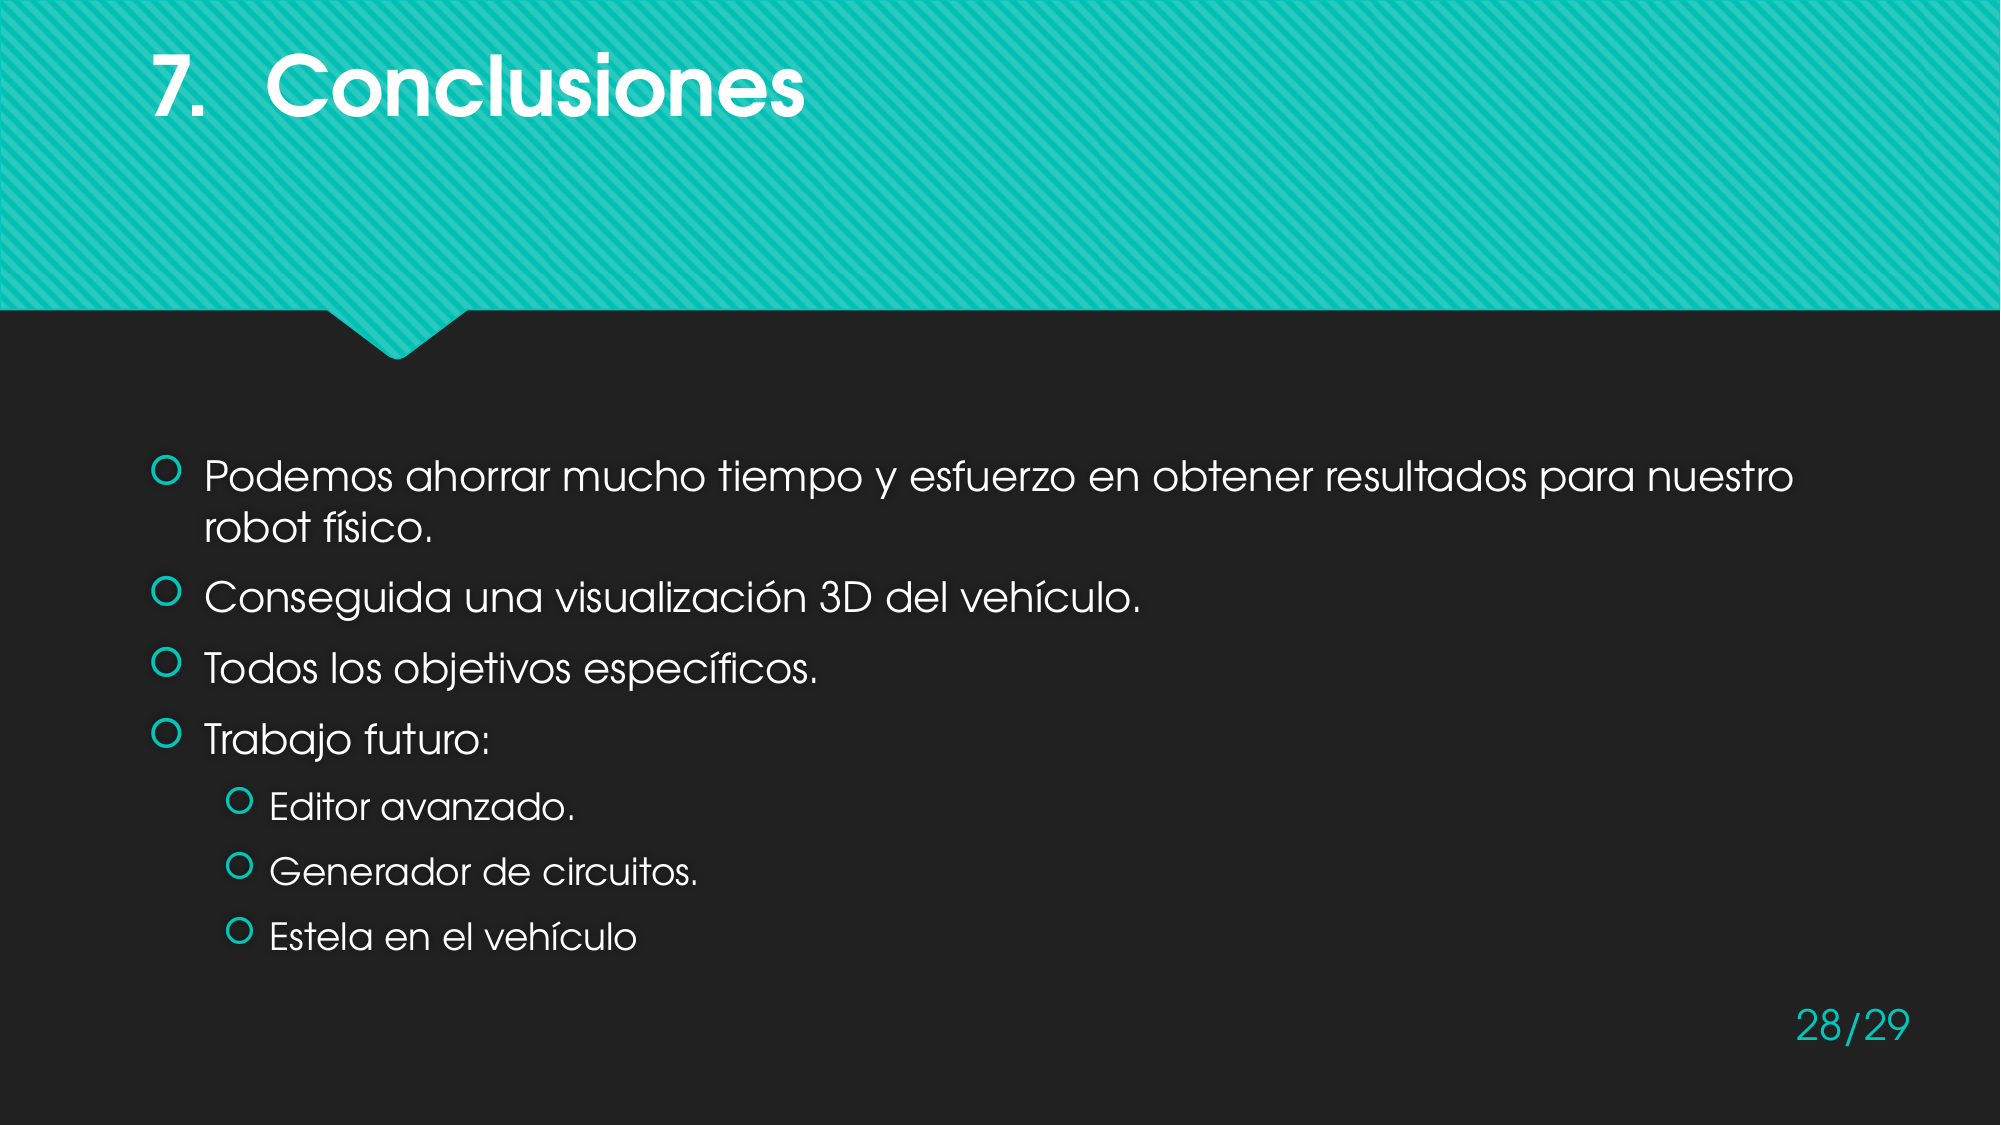

7. 	Conclusiones

Podemos ahorrar mucho tiempo y esfuerzo en obtener resultados para nuestro robot físico.
Conseguida una visualización 3D del vehículo.
Todos los objetivos específicos.
Trabajo futuro:
Editor avanzado.
Generador de circuitos.
Estela en el vehículo
28/29